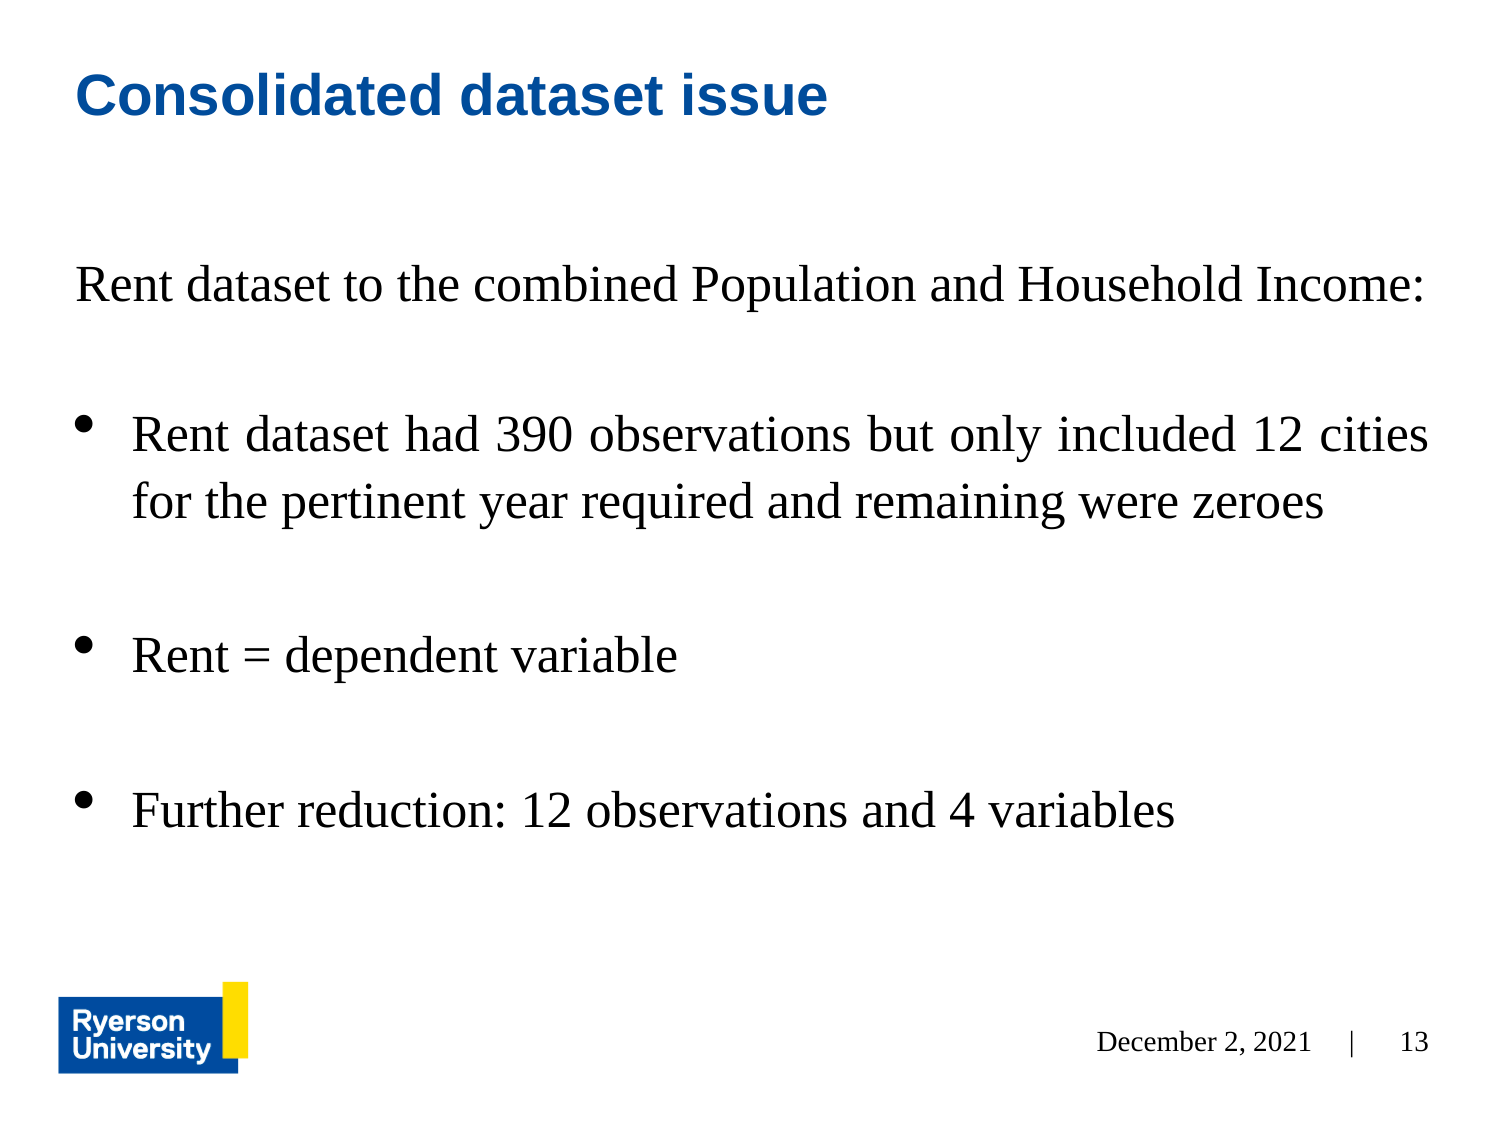

# Consolidated dataset issue
Rent dataset to the combined Population and Household Income:

Rent dataset had 390 observations but only included 12 cities for the pertinent year required and remaining were zeroes

Rent = dependent variable

Further reduction: 12 observations and 4 variables

December 2, 2021     |
13